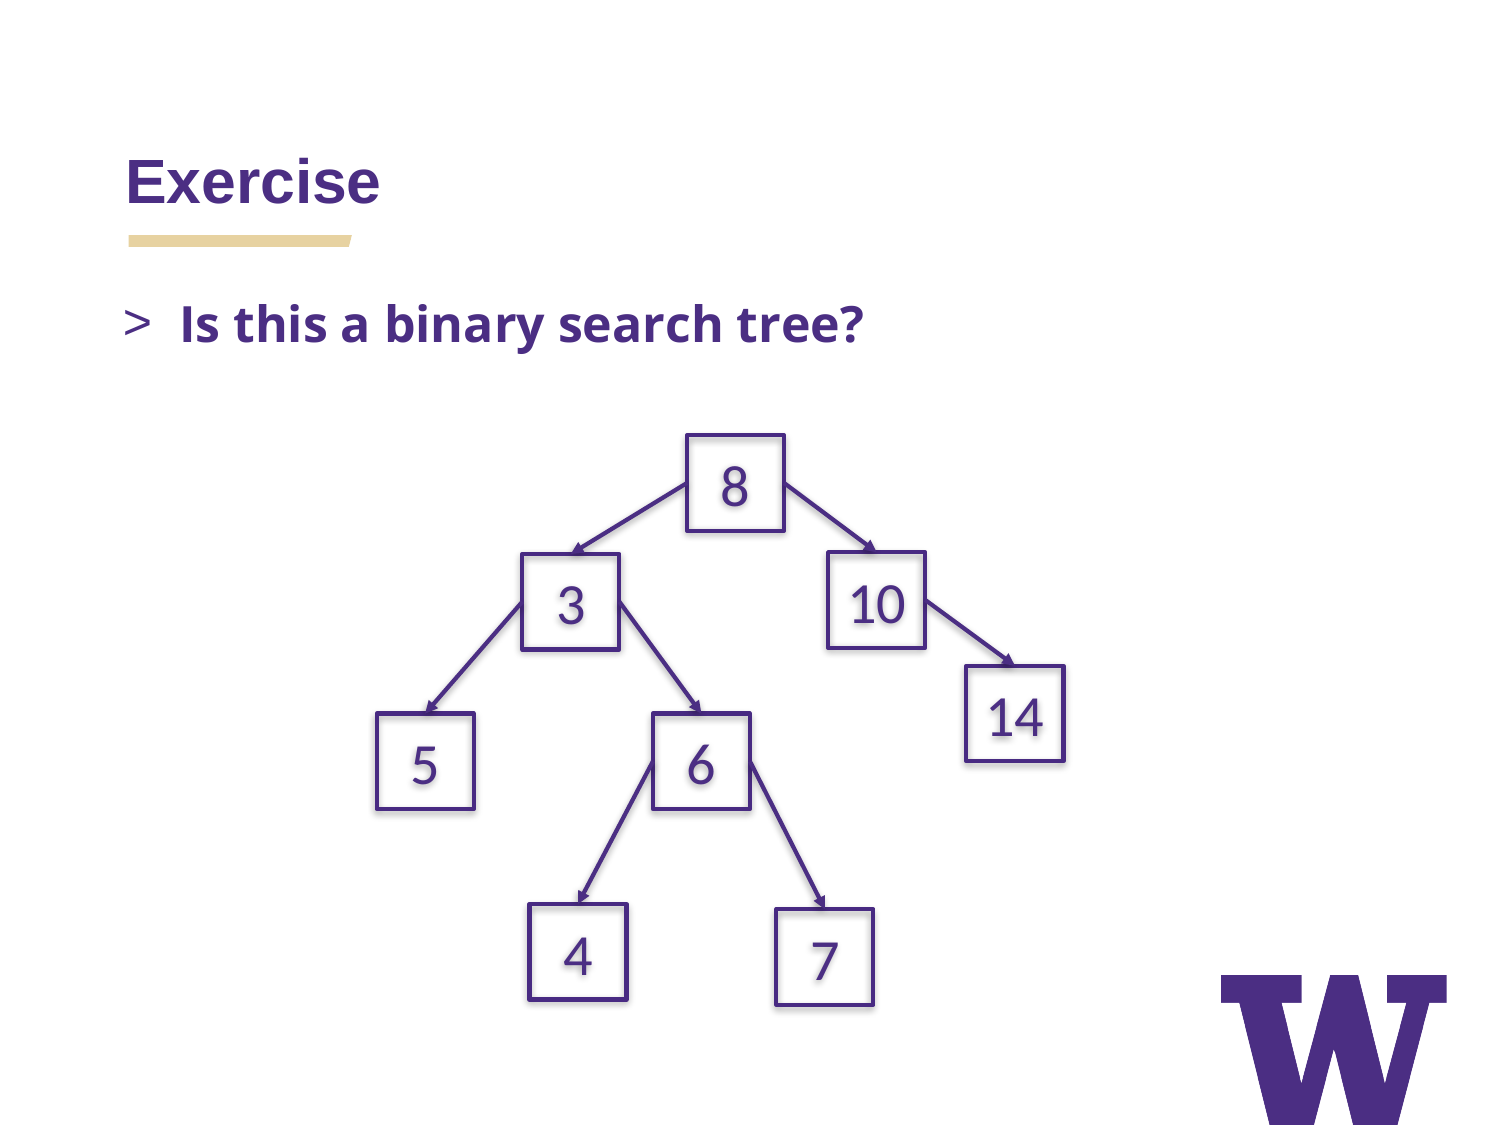

# Exercise
Is this a binary search tree?
8
10
3
14
5
6
4
7